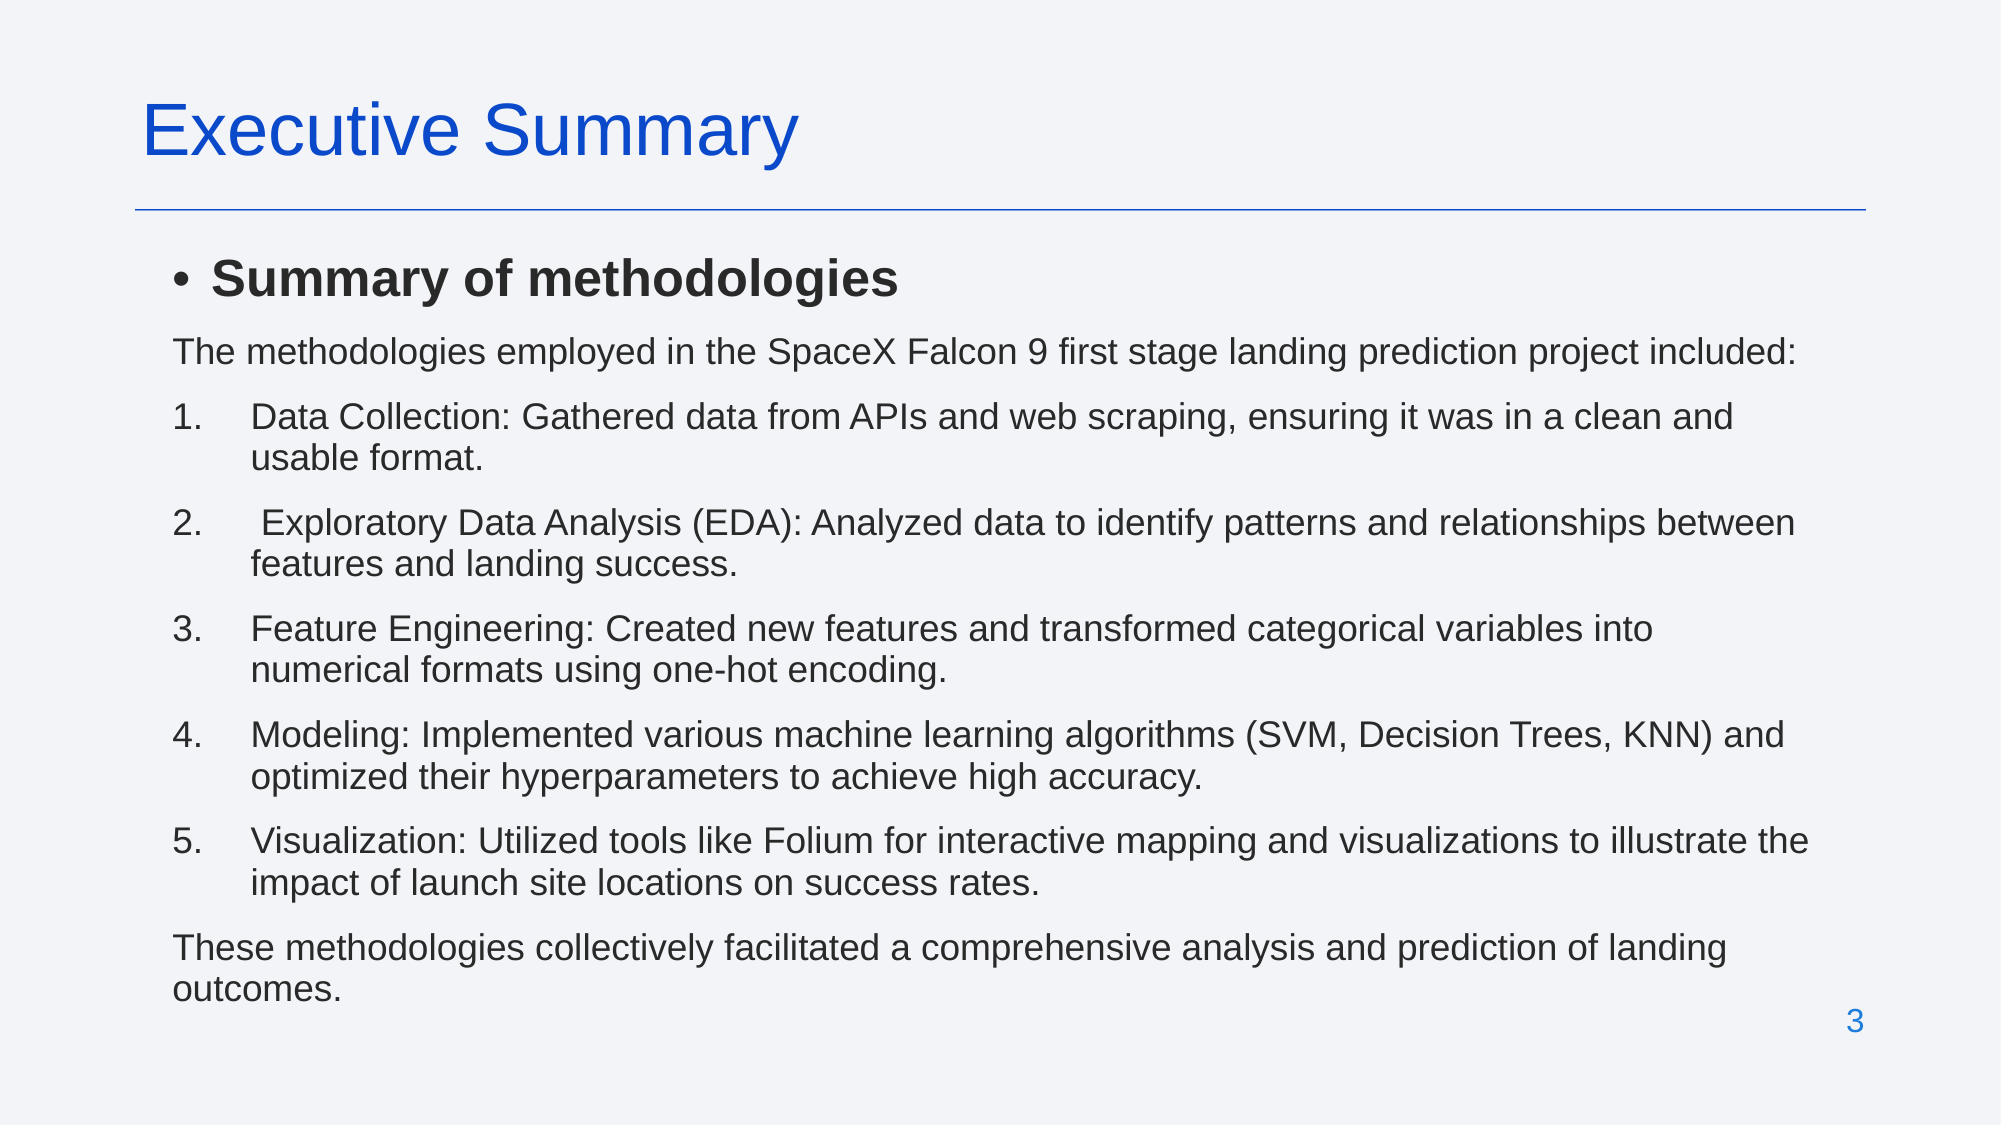

Executive Summary
Summary of methodologies
The methodologies employed in the SpaceX Falcon 9 first stage landing prediction project included:
Data Collection: Gathered data from APIs and web scraping, ensuring it was in a clean and usable format.
 Exploratory Data Analysis (EDA): Analyzed data to identify patterns and relationships between features and landing success.
Feature Engineering: Created new features and transformed categorical variables into numerical formats using one-hot encoding.
Modeling: Implemented various machine learning algorithms (SVM, Decision Trees, KNN) and optimized their hyperparameters to achieve high accuracy.
Visualization: Utilized tools like Folium for interactive mapping and visualizations to illustrate the impact of launch site locations on success rates.
These methodologies collectively facilitated a comprehensive analysis and prediction of landing outcomes.
3